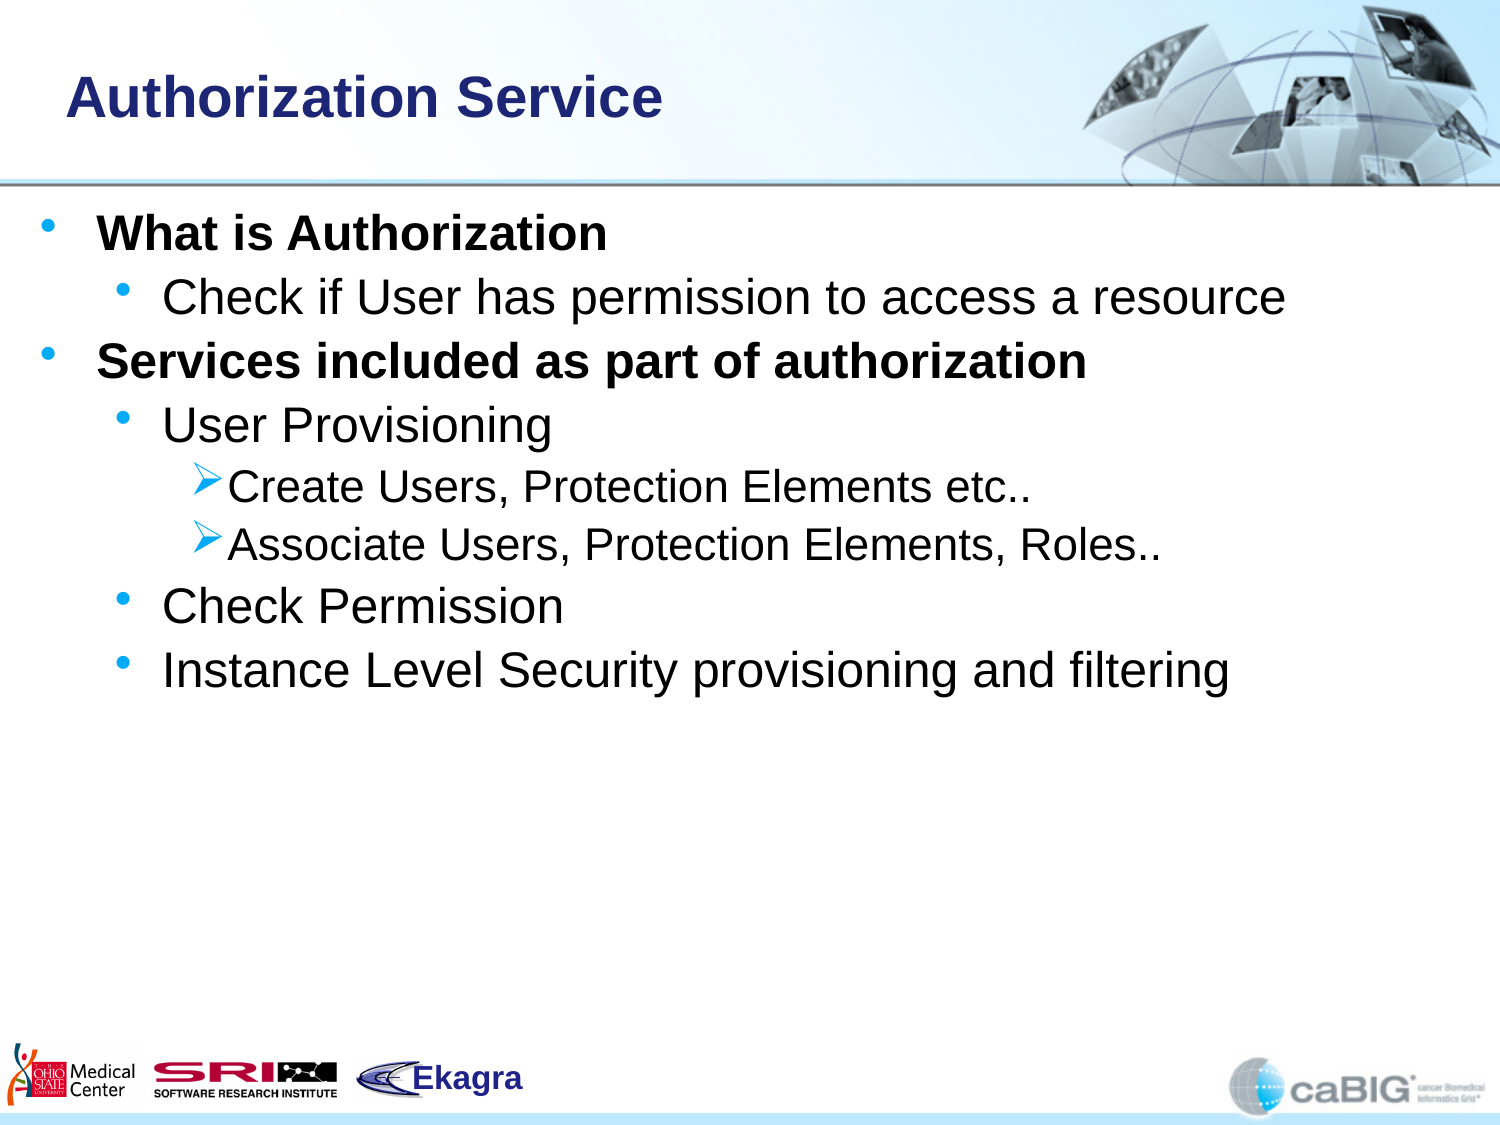

# Authorization Service
What is Authorization
Check if User has permission to access a resource
Services included as part of authorization
User Provisioning
Create Users, Protection Elements etc..
Associate Users, Protection Elements, Roles..
Check Permission
Instance Level Security provisioning and filtering